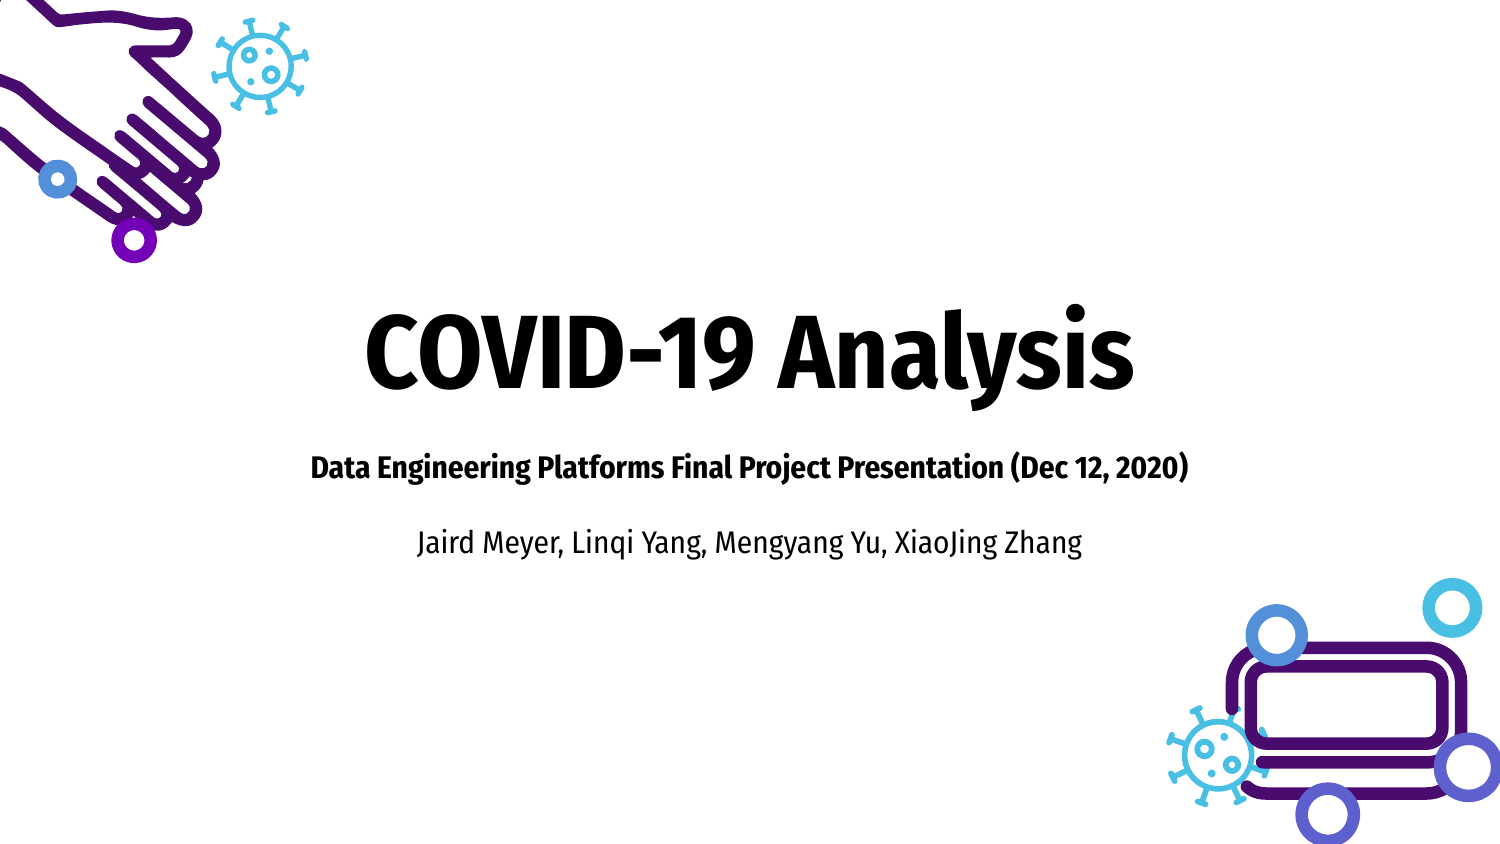

# COVID-19 Analysis

Data Engineering Platforms Final Project Presentation (Dec 12, 2020)

Jaird Meyer, Linqi Yang, Mengyang Yu, XiaoJing Zhang